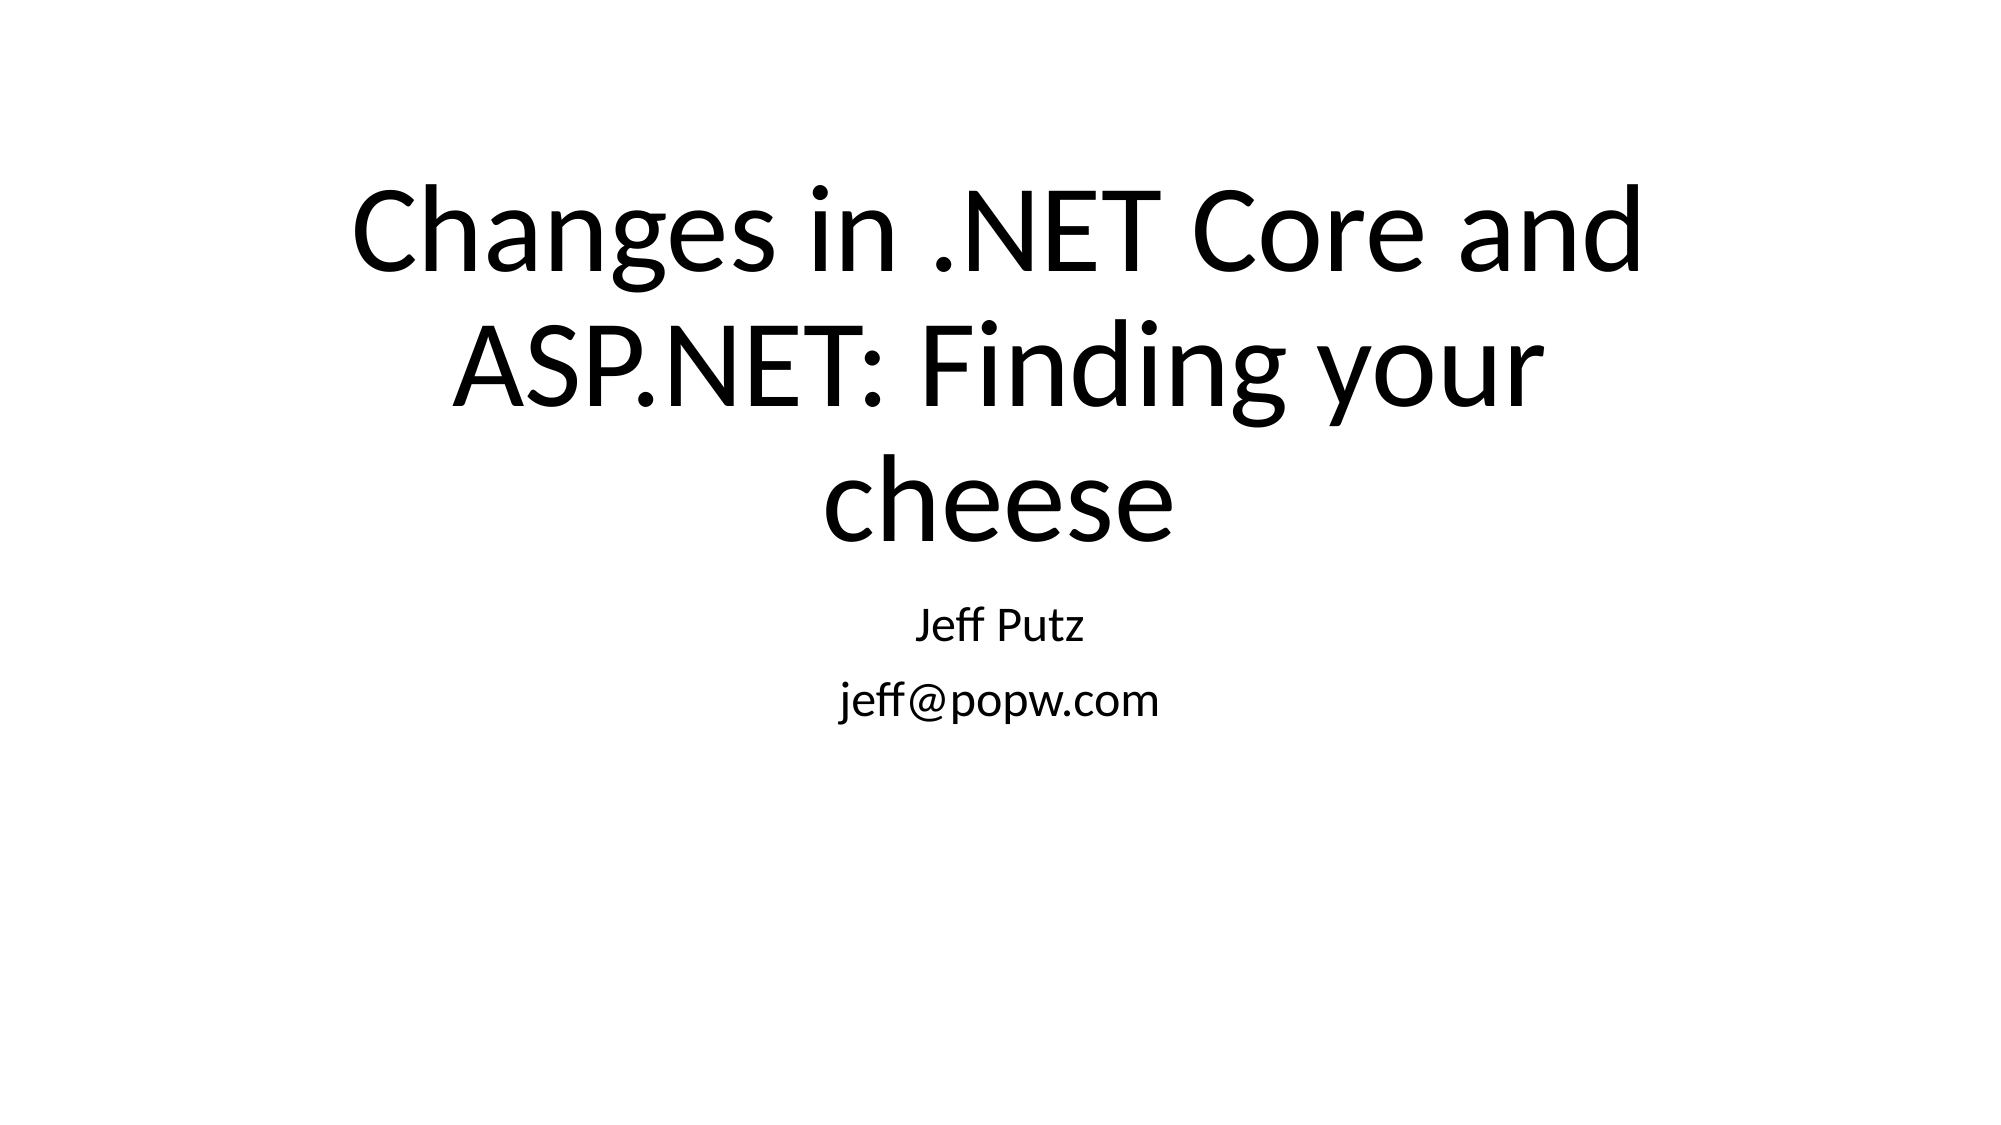

# Changes in .NET Core and ASP.NET: Finding your cheese
Jeff Putz
jeff@popw.com